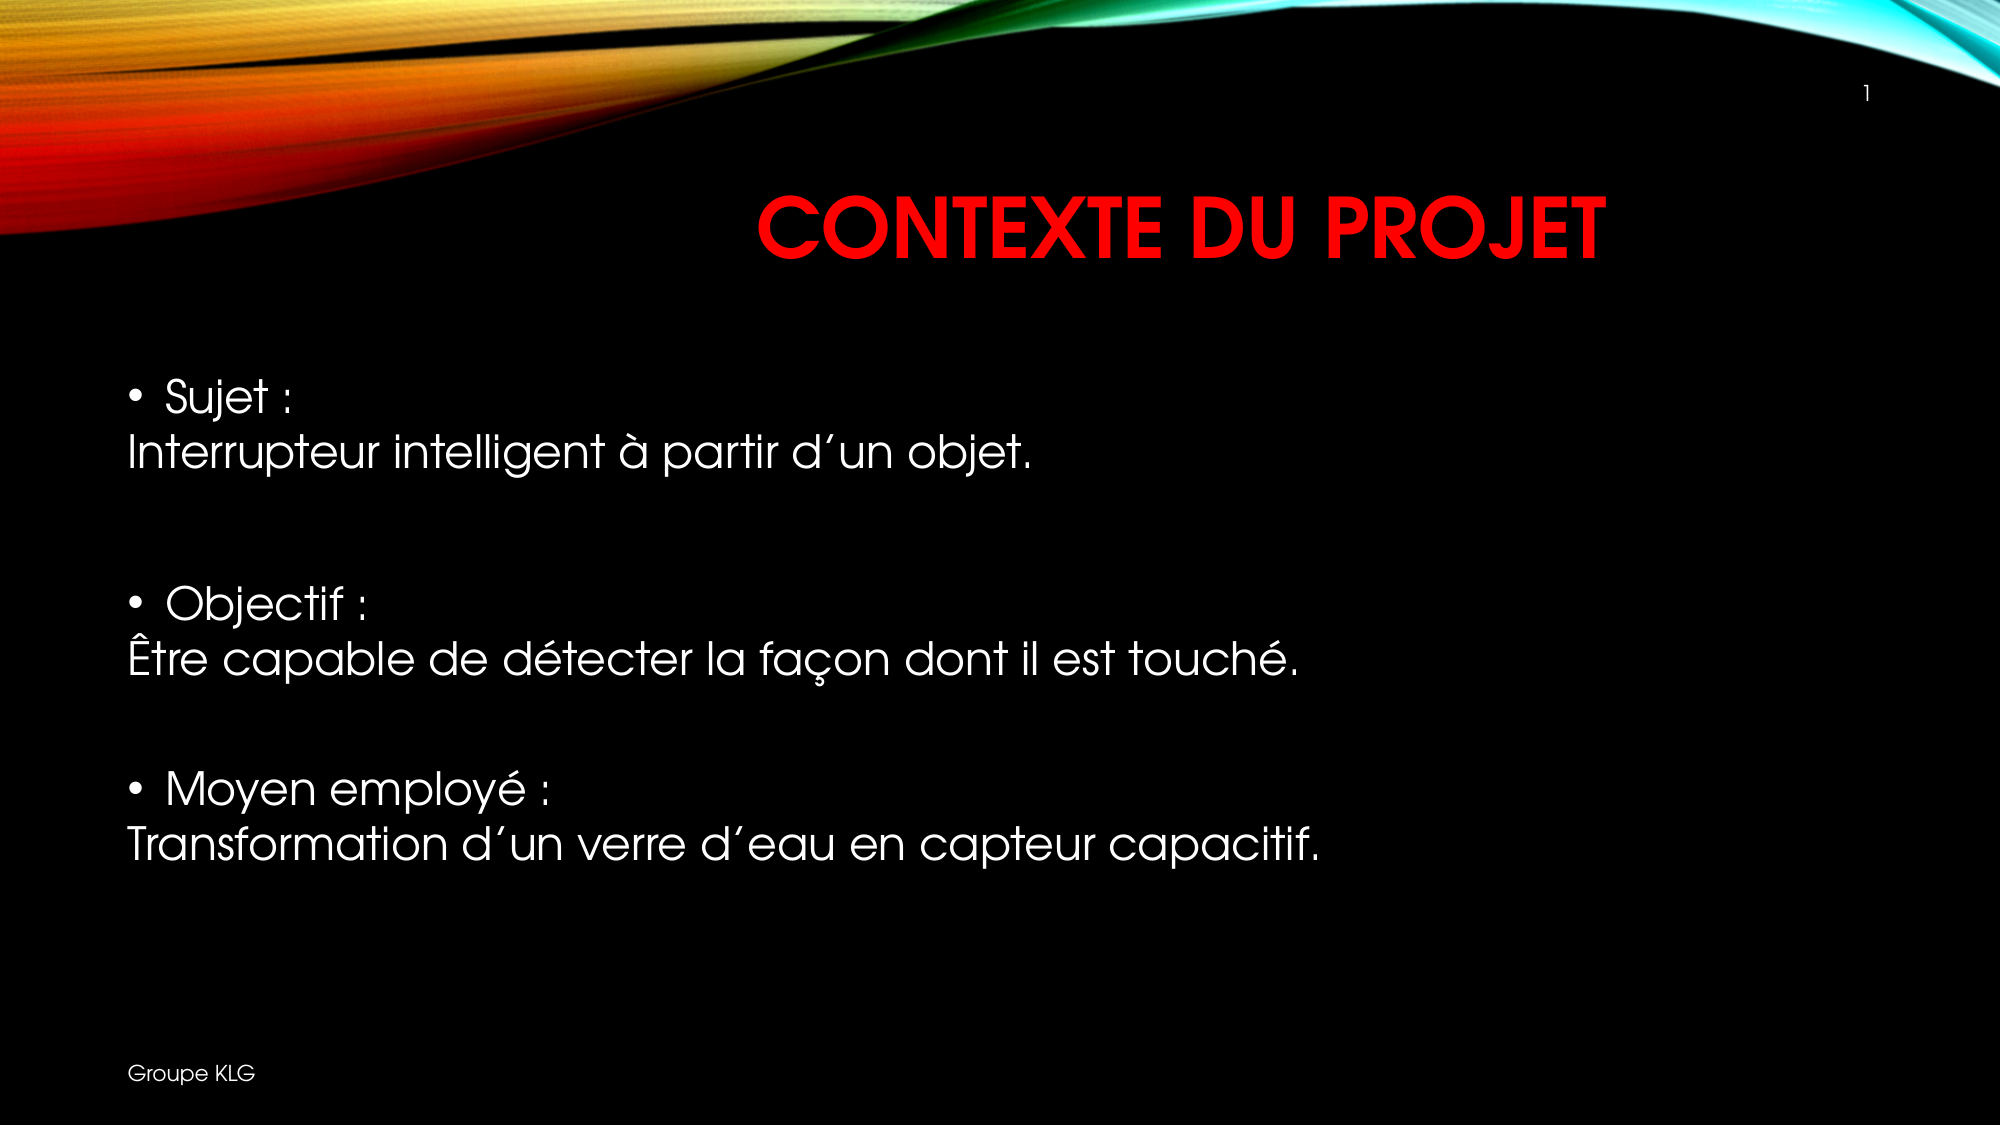

1
# Contexte du projet
Sujet :
Interrupteur intelligent à partir d’un objet.

Objectif :
Être capable de détecter la façon dont il est touché.

Moyen employé :
Transformation d’un verre d’eau en capteur capacitif.
Groupe KLG